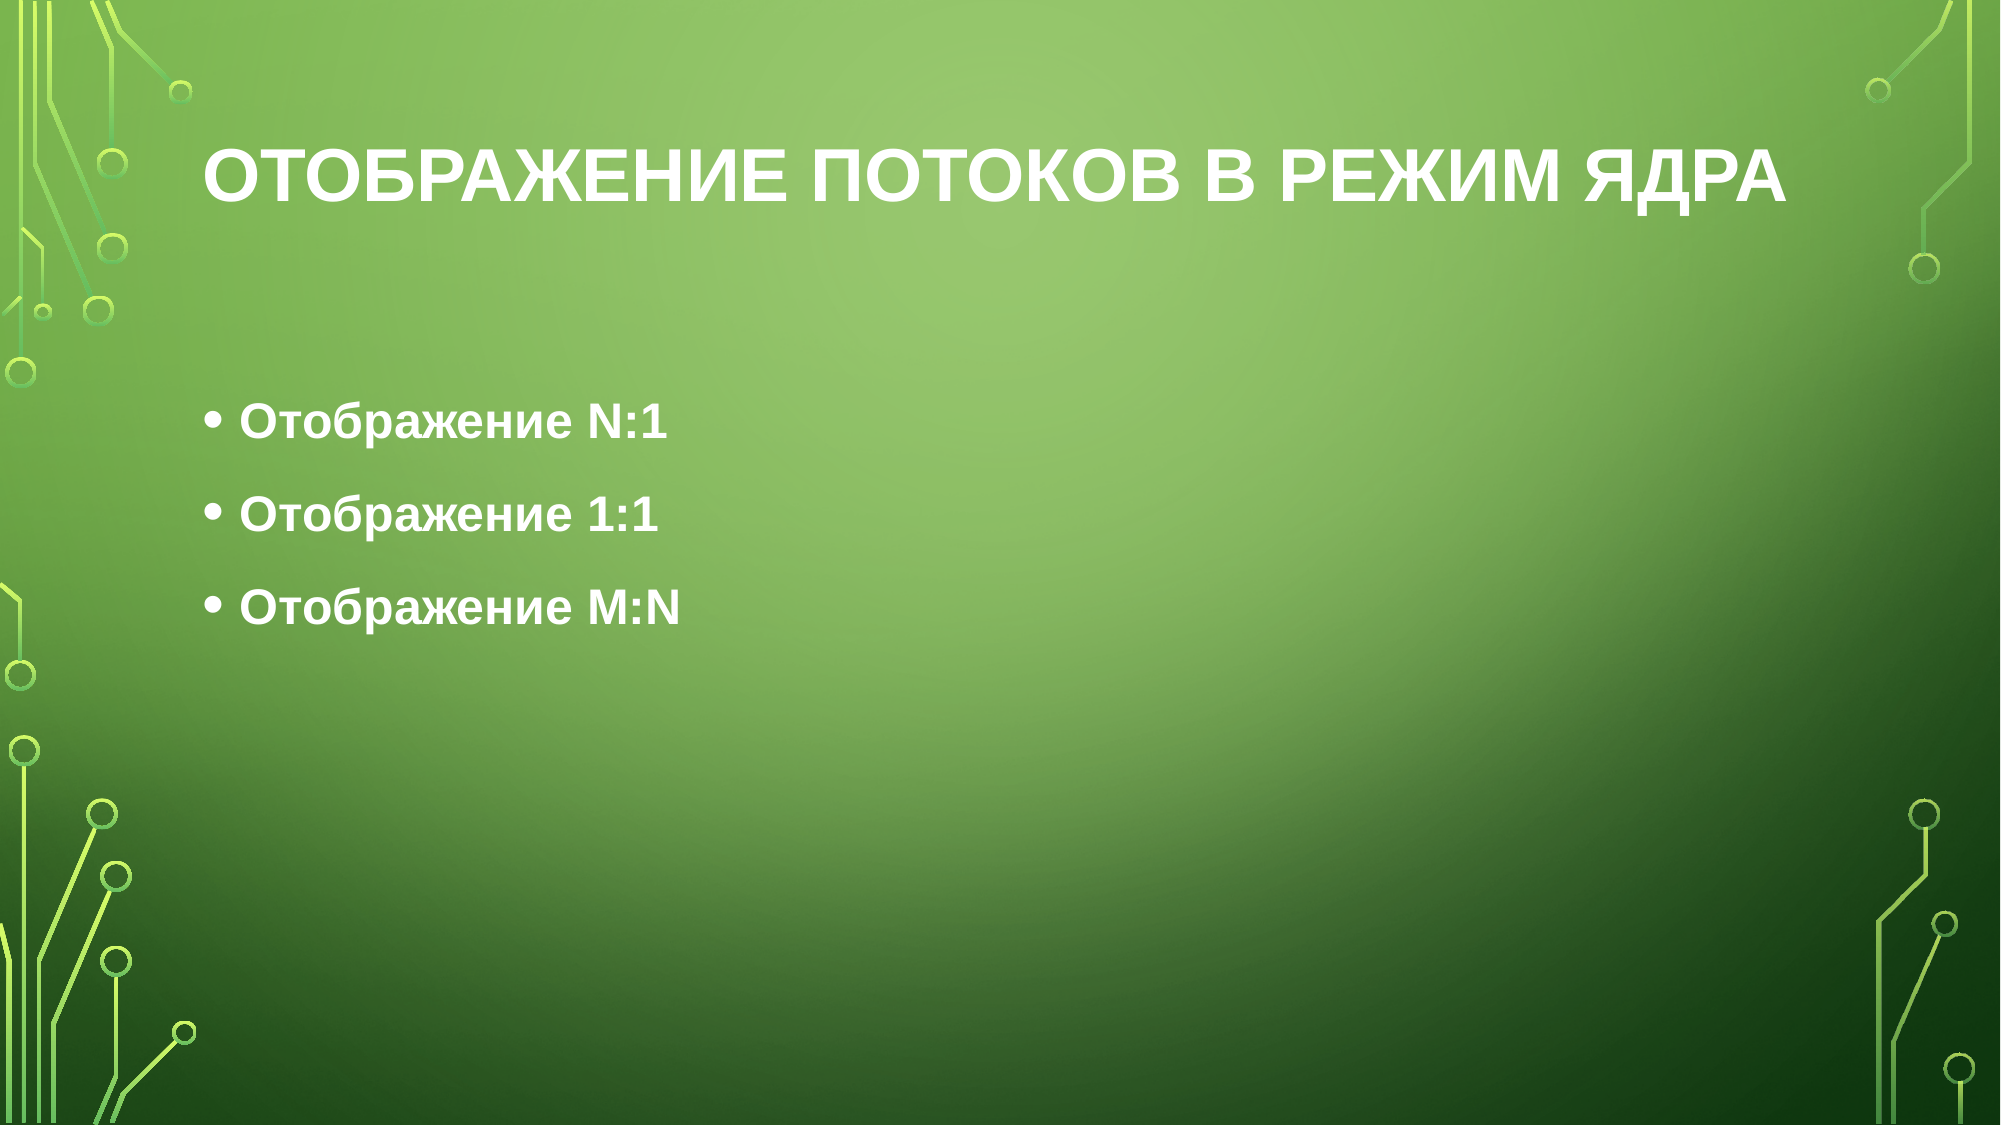

# Отображение потоков в режим ядра
Отображение N:1
Отображение 1:1
Отображение M:N